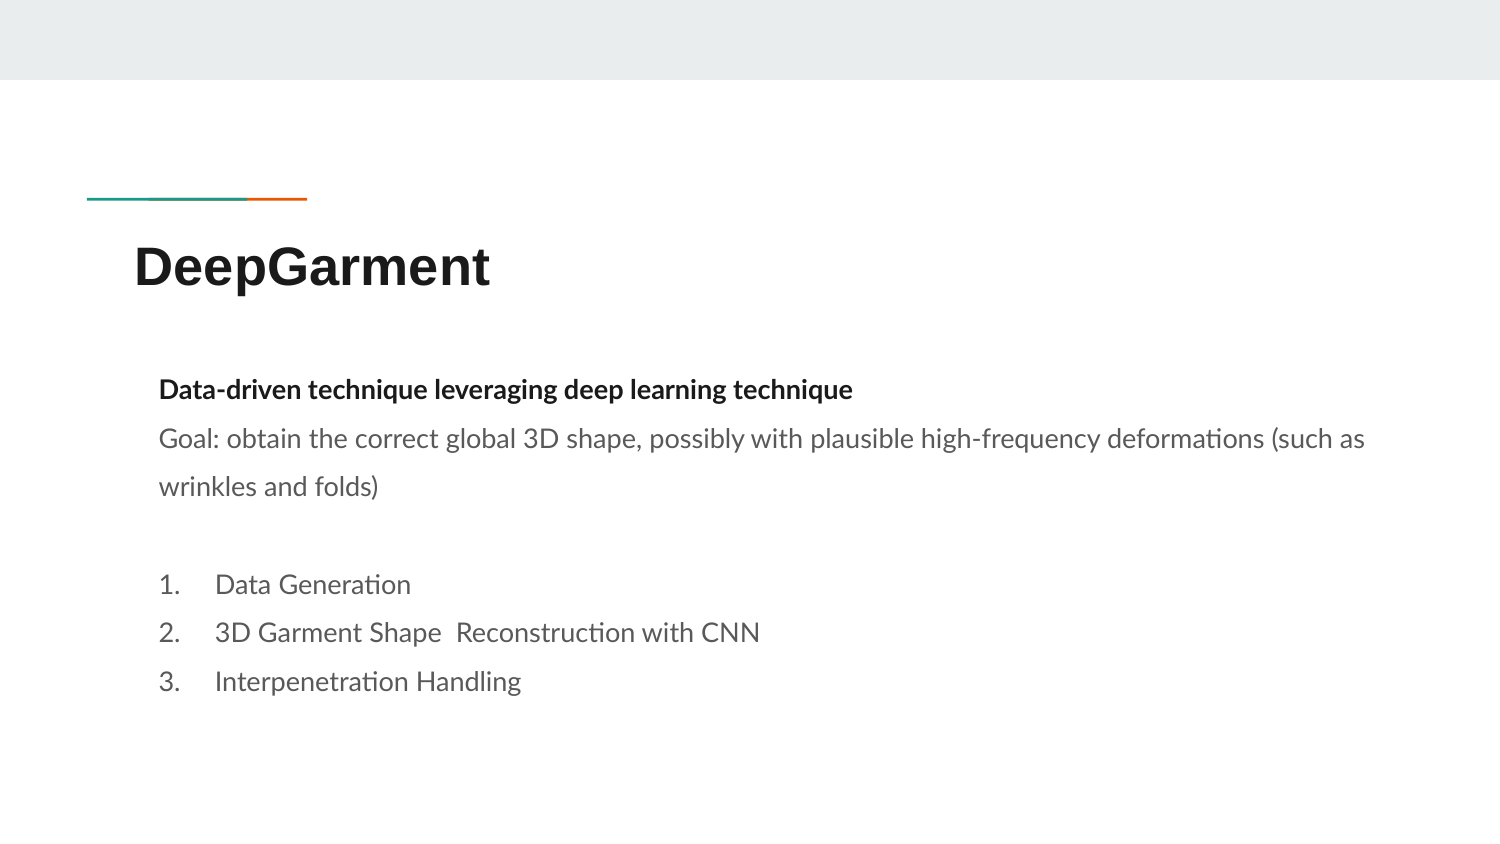

# DeepGarment
Data-driven technique leveraging deep learning technique
Goal: obtain the correct global 3D shape, possibly with plausible high-frequency deformations (such as wrinkles and folds)

Data Generation
3D Garment Shape  Reconstruction with CNN
Interpenetration Handling